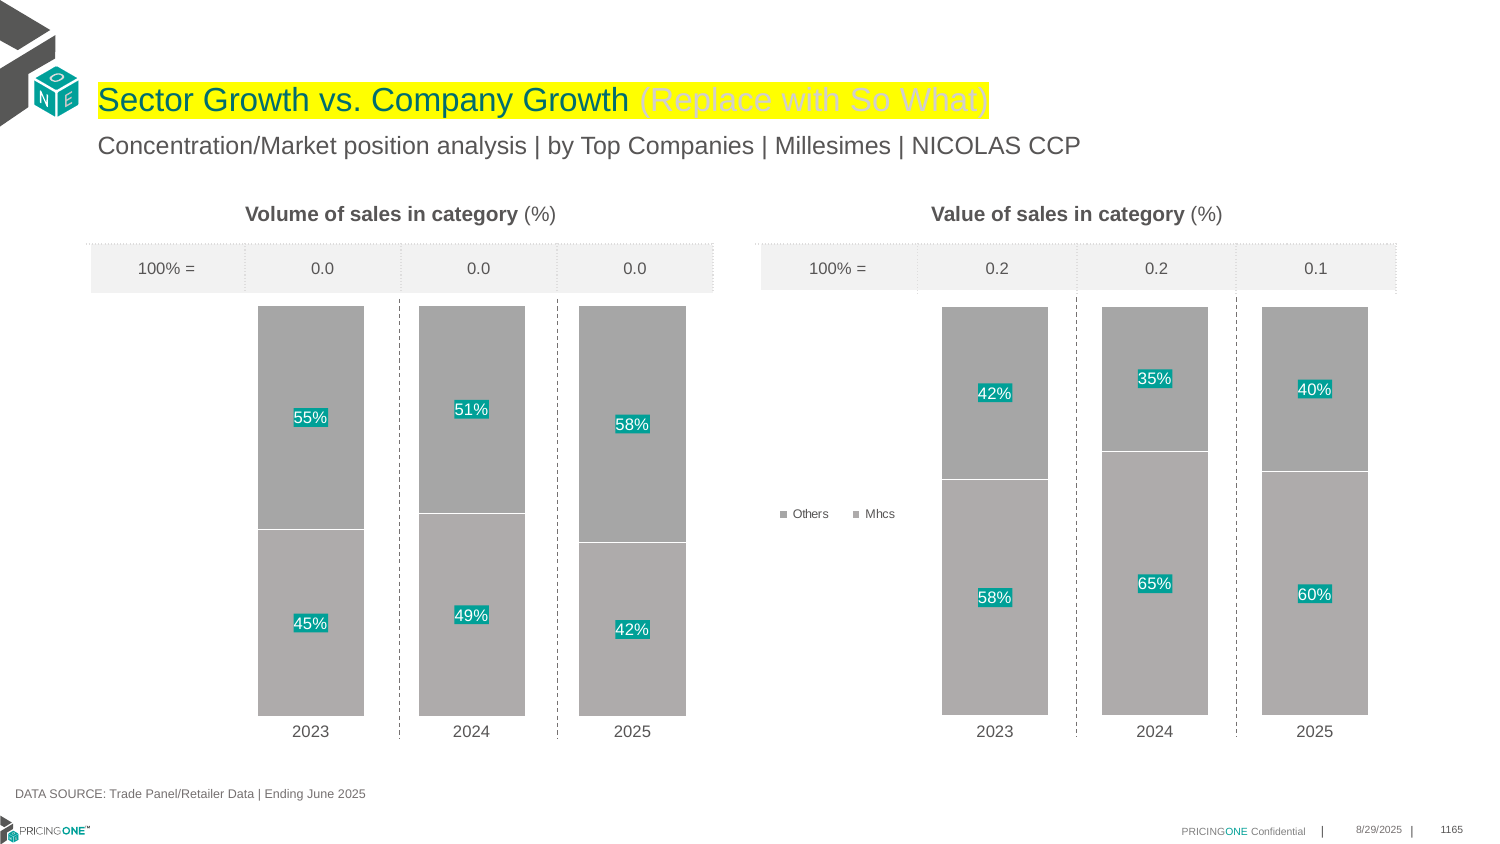

# Sector Growth vs. Company Growth (Replace with So What)
Concentration/Market position analysis | by Top Companies | Millesimes | NICOLAS CCP
| Volume of sales in category (%) |  |  |  |
| --- | --- | --- | --- |
| 100% = | 0.0 | 0.0 | 0.0 |
| Value of sales in category (%) |  |  |  |
| --- | --- | --- | --- |
| 100% = | 0.2 | 0.2 | 0.1 |

### Chart

| Category | Mhcs | Others |
|---|---|---|
| 2023 | 0.45445736434108525 | 0.5455426356589148 |
| 2024 | 0.49443207126948774 | 0.5055679287305123 |
| 2025 | 0.4229607250755287 | 0.5770392749244714 |

### Chart

| Category | Mhcs | Others |
|---|---|---|
| 2023 | 0.5764557885737003 | 0.4235442114262998 |
| 2024 | 0.645036574519449 | 0.35496342548055104 |
| 2025 | 0.5954130635403493 | 0.40458693645965066 |
DATA SOURCE: Trade Panel/Retailer Data | Ending June 2025

8/29/2025
1165